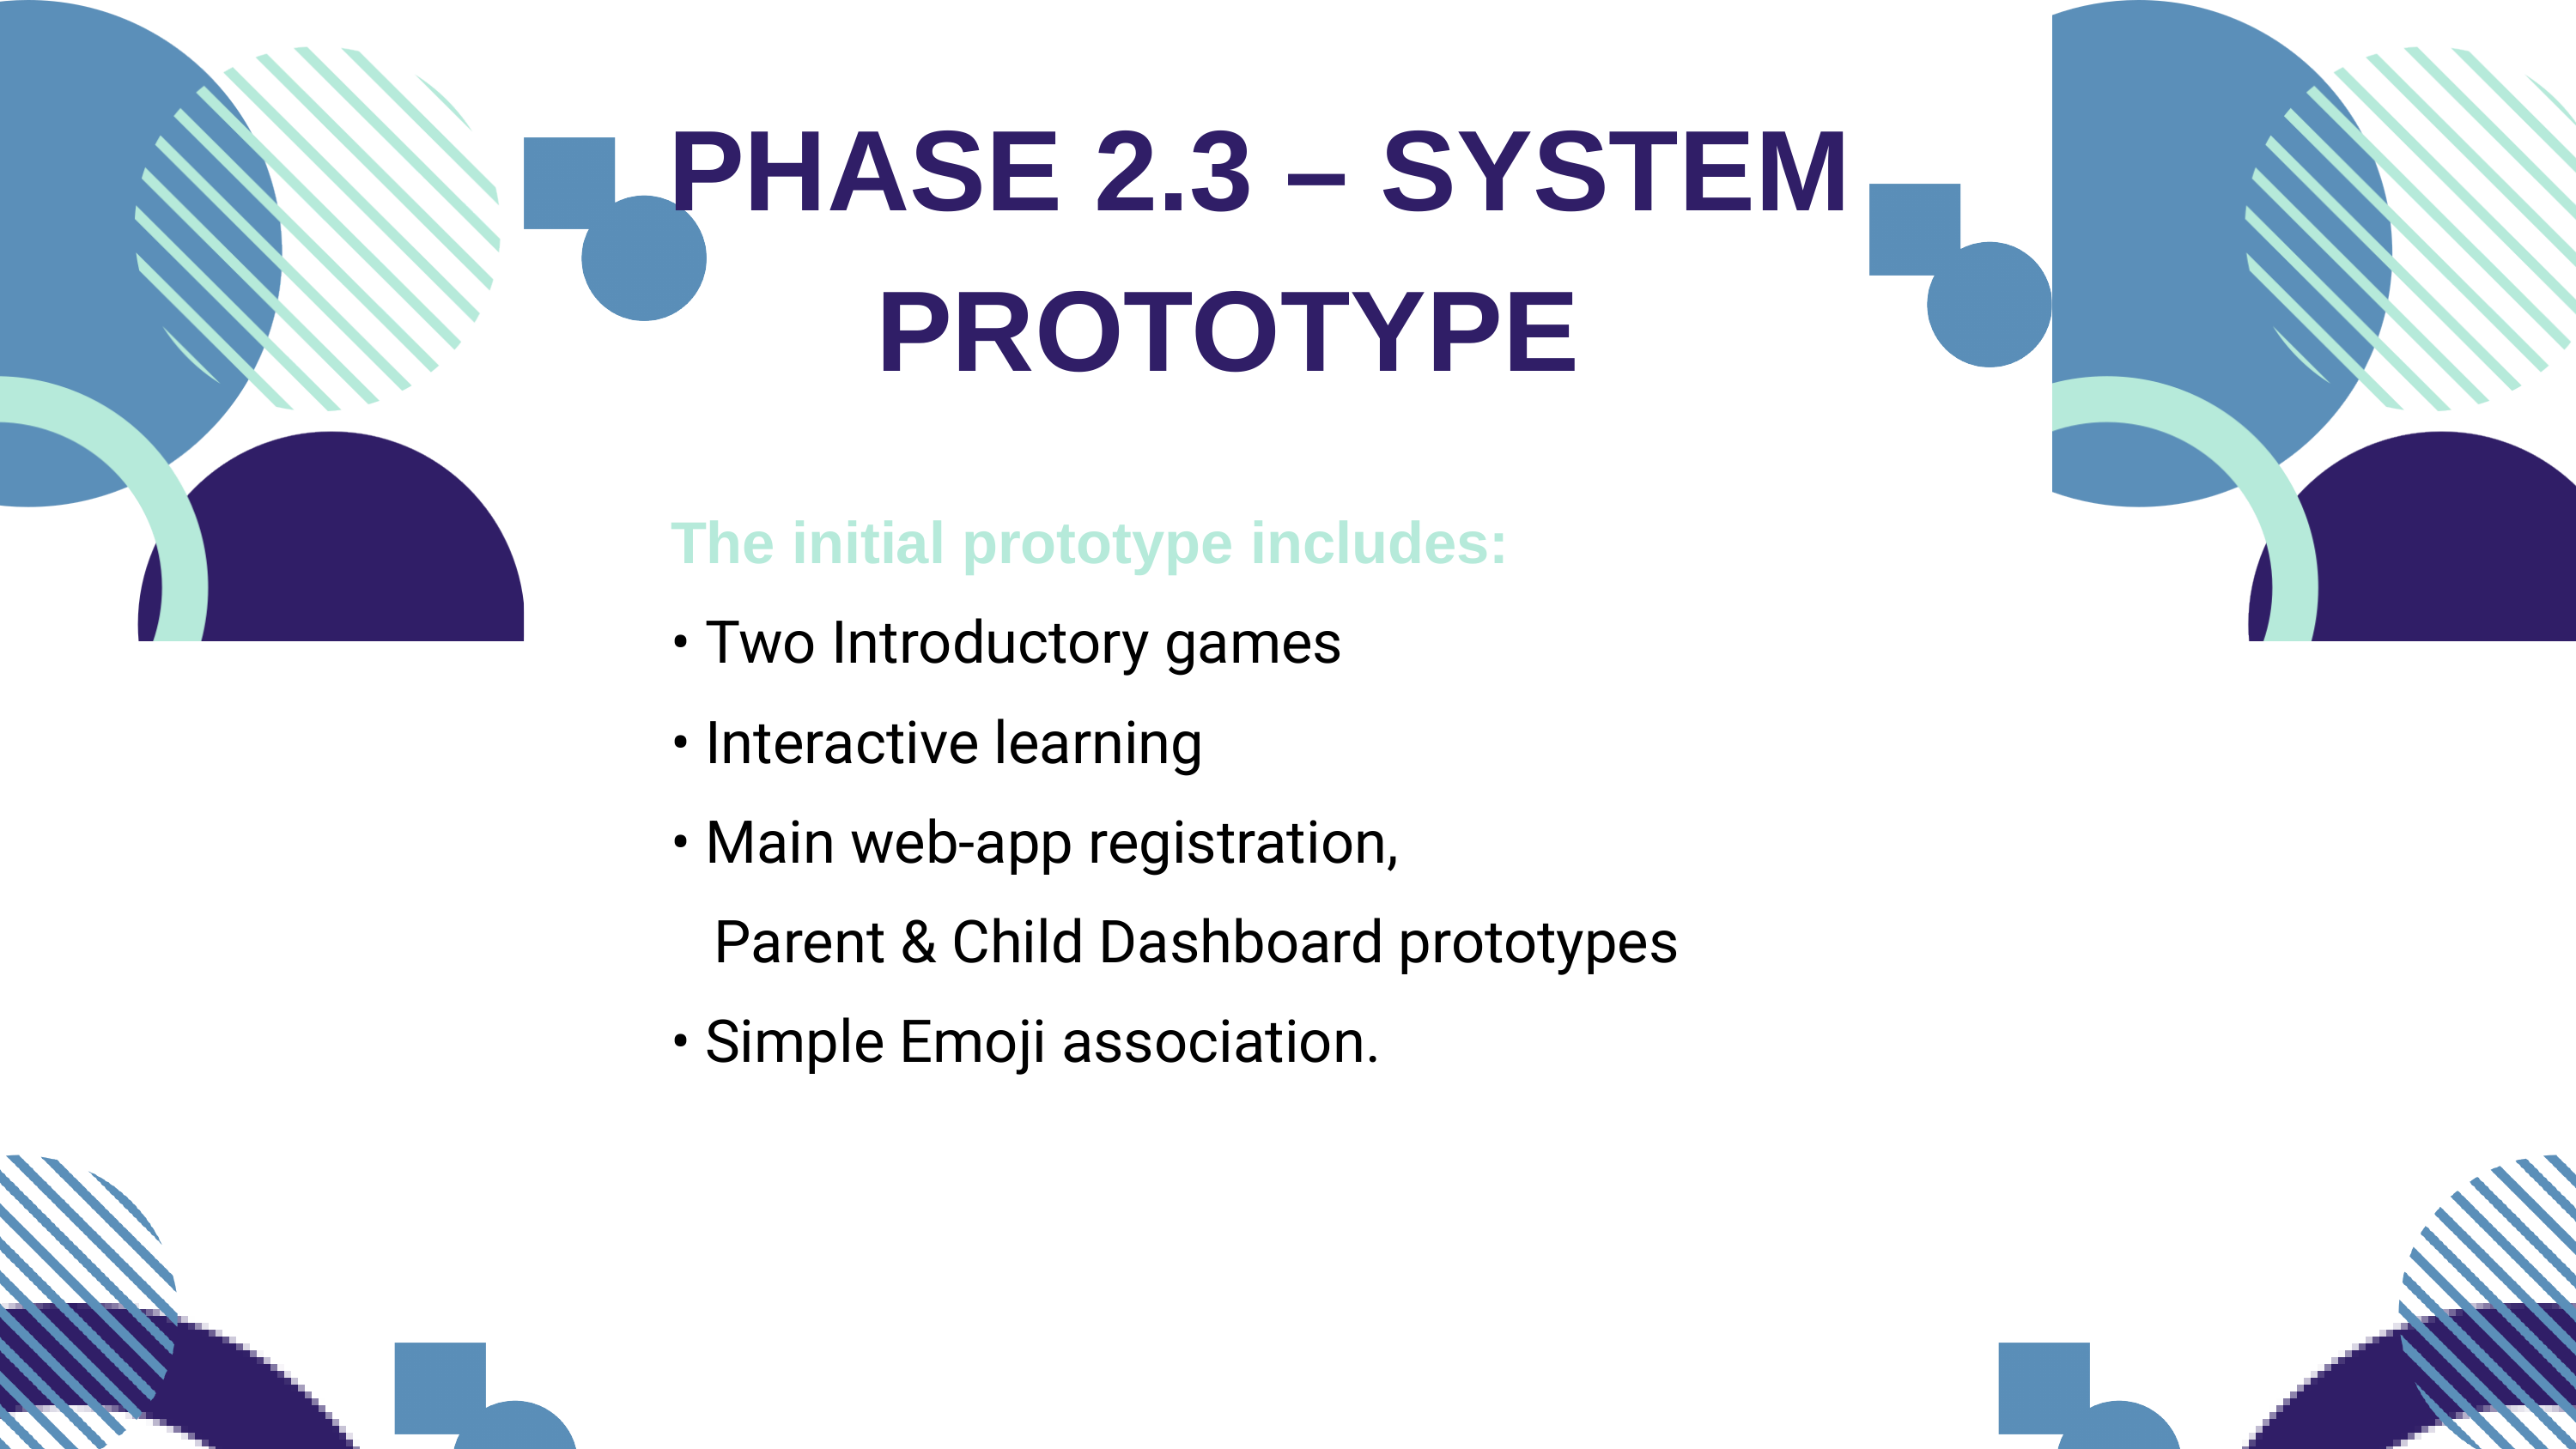

PHASE 2.3 – SYSTEM PROTOTYPE

The initial prototype includes:
• Two Introductory games
• Interactive learning
• Main web-app registration,
   Parent & Child Dashboard prototypes
• Simple Emoji association.